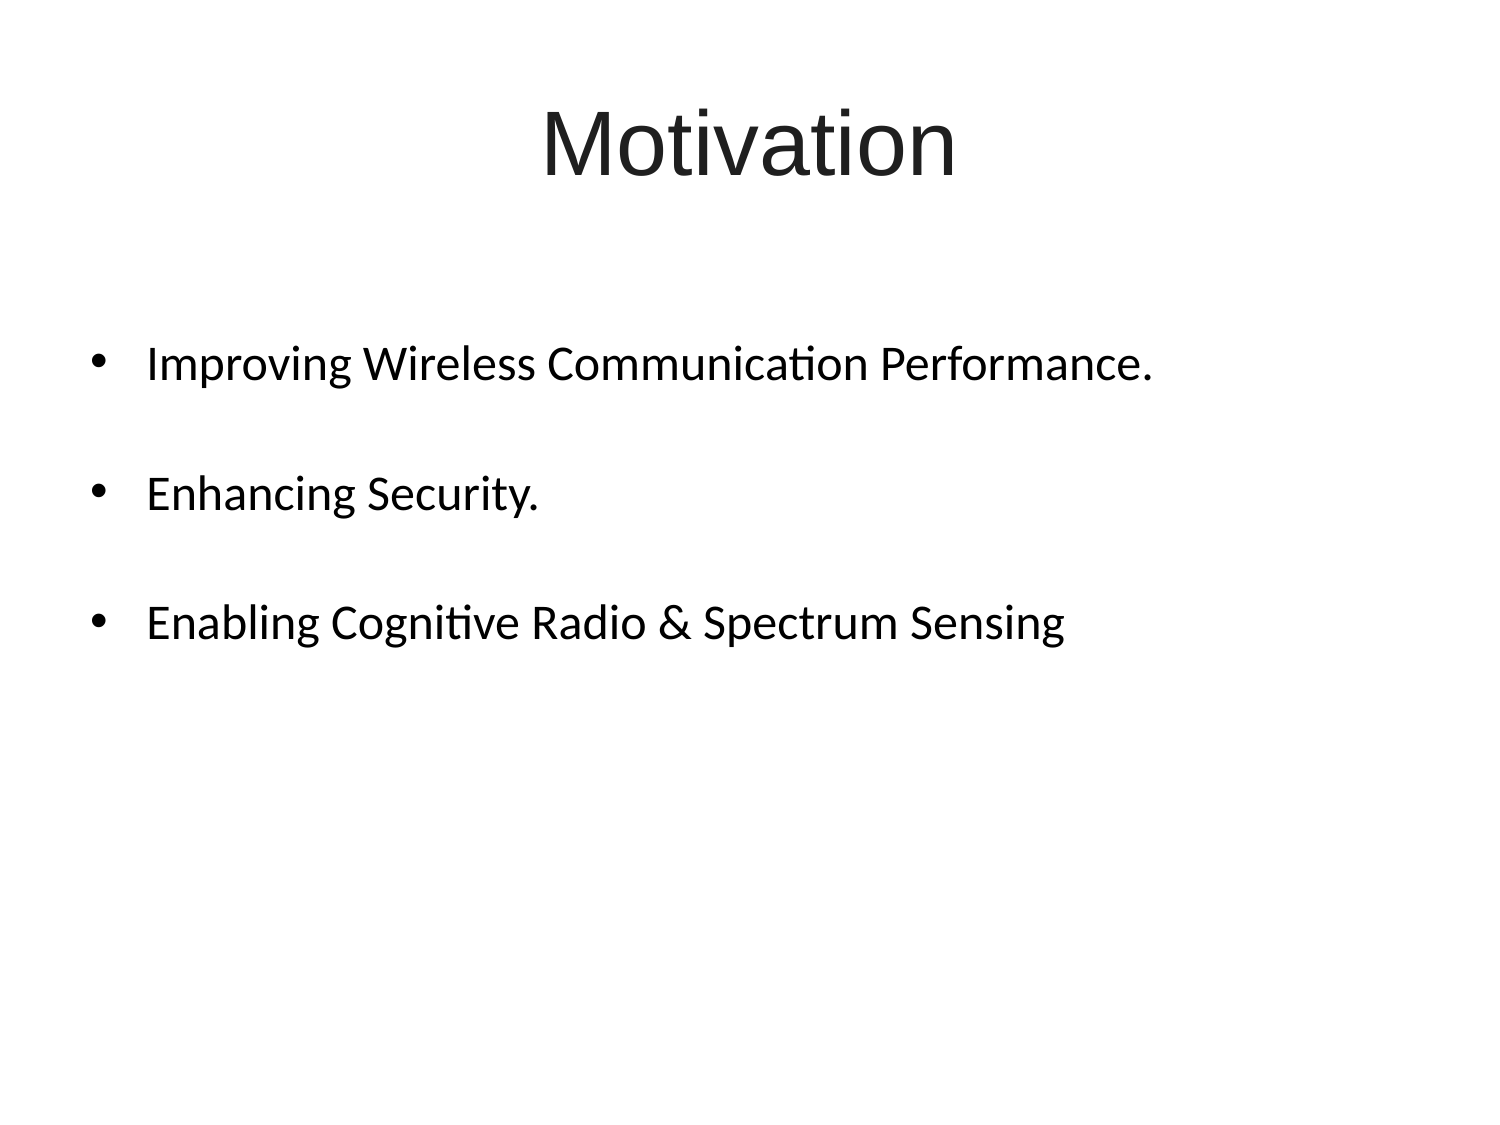

# Motivation
Improving Wireless Communication Performance.
Enhancing Security.
Enabling Cognitive Radio & Spectrum Sensing